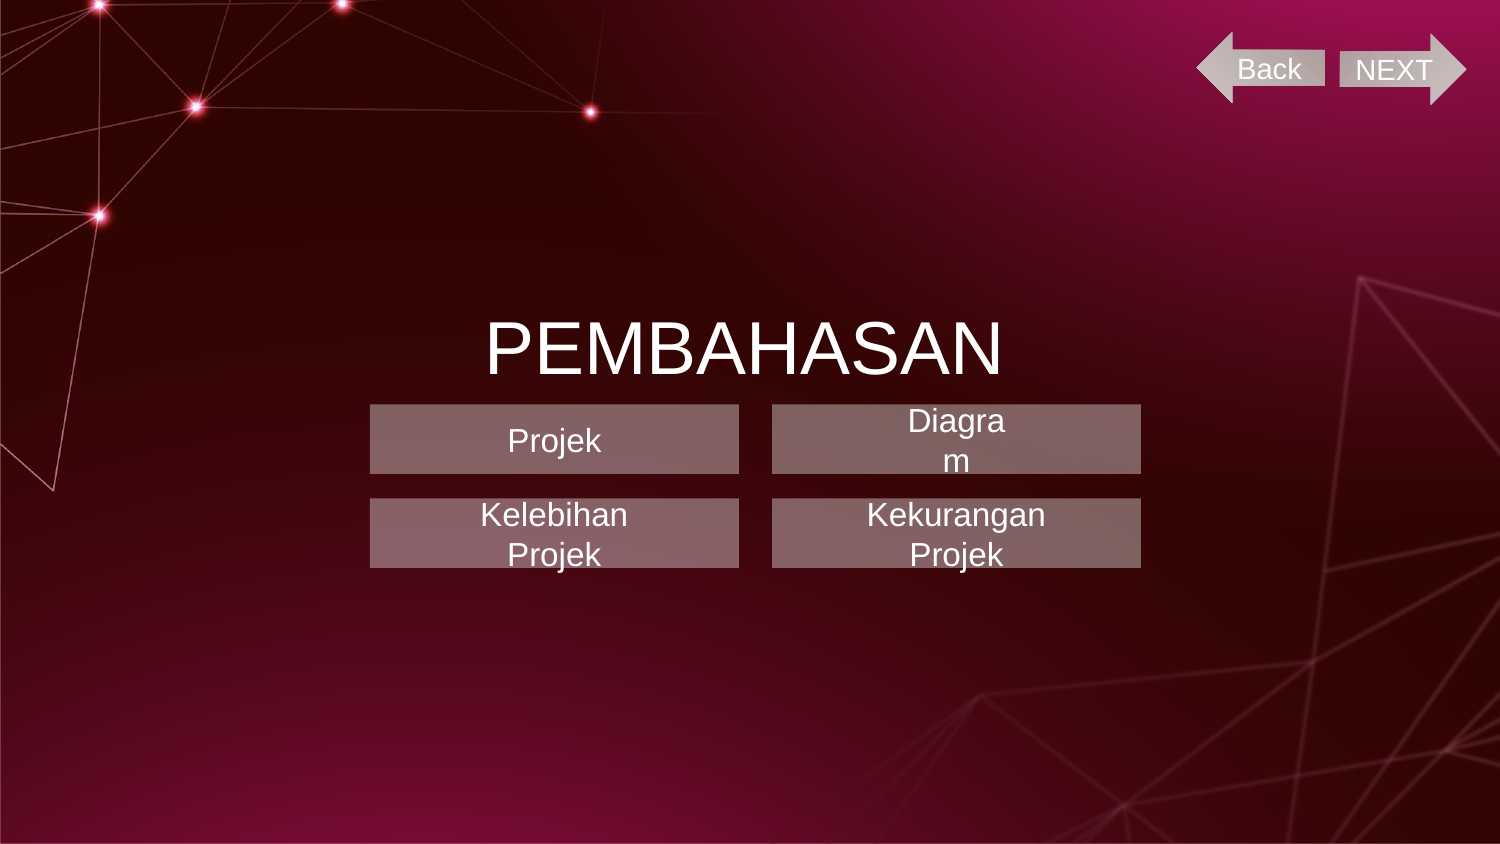

Back
NEXT
# PEMBAHASAN

Projek

Diagram

Kelebihan Projek

Kekurangan Projek